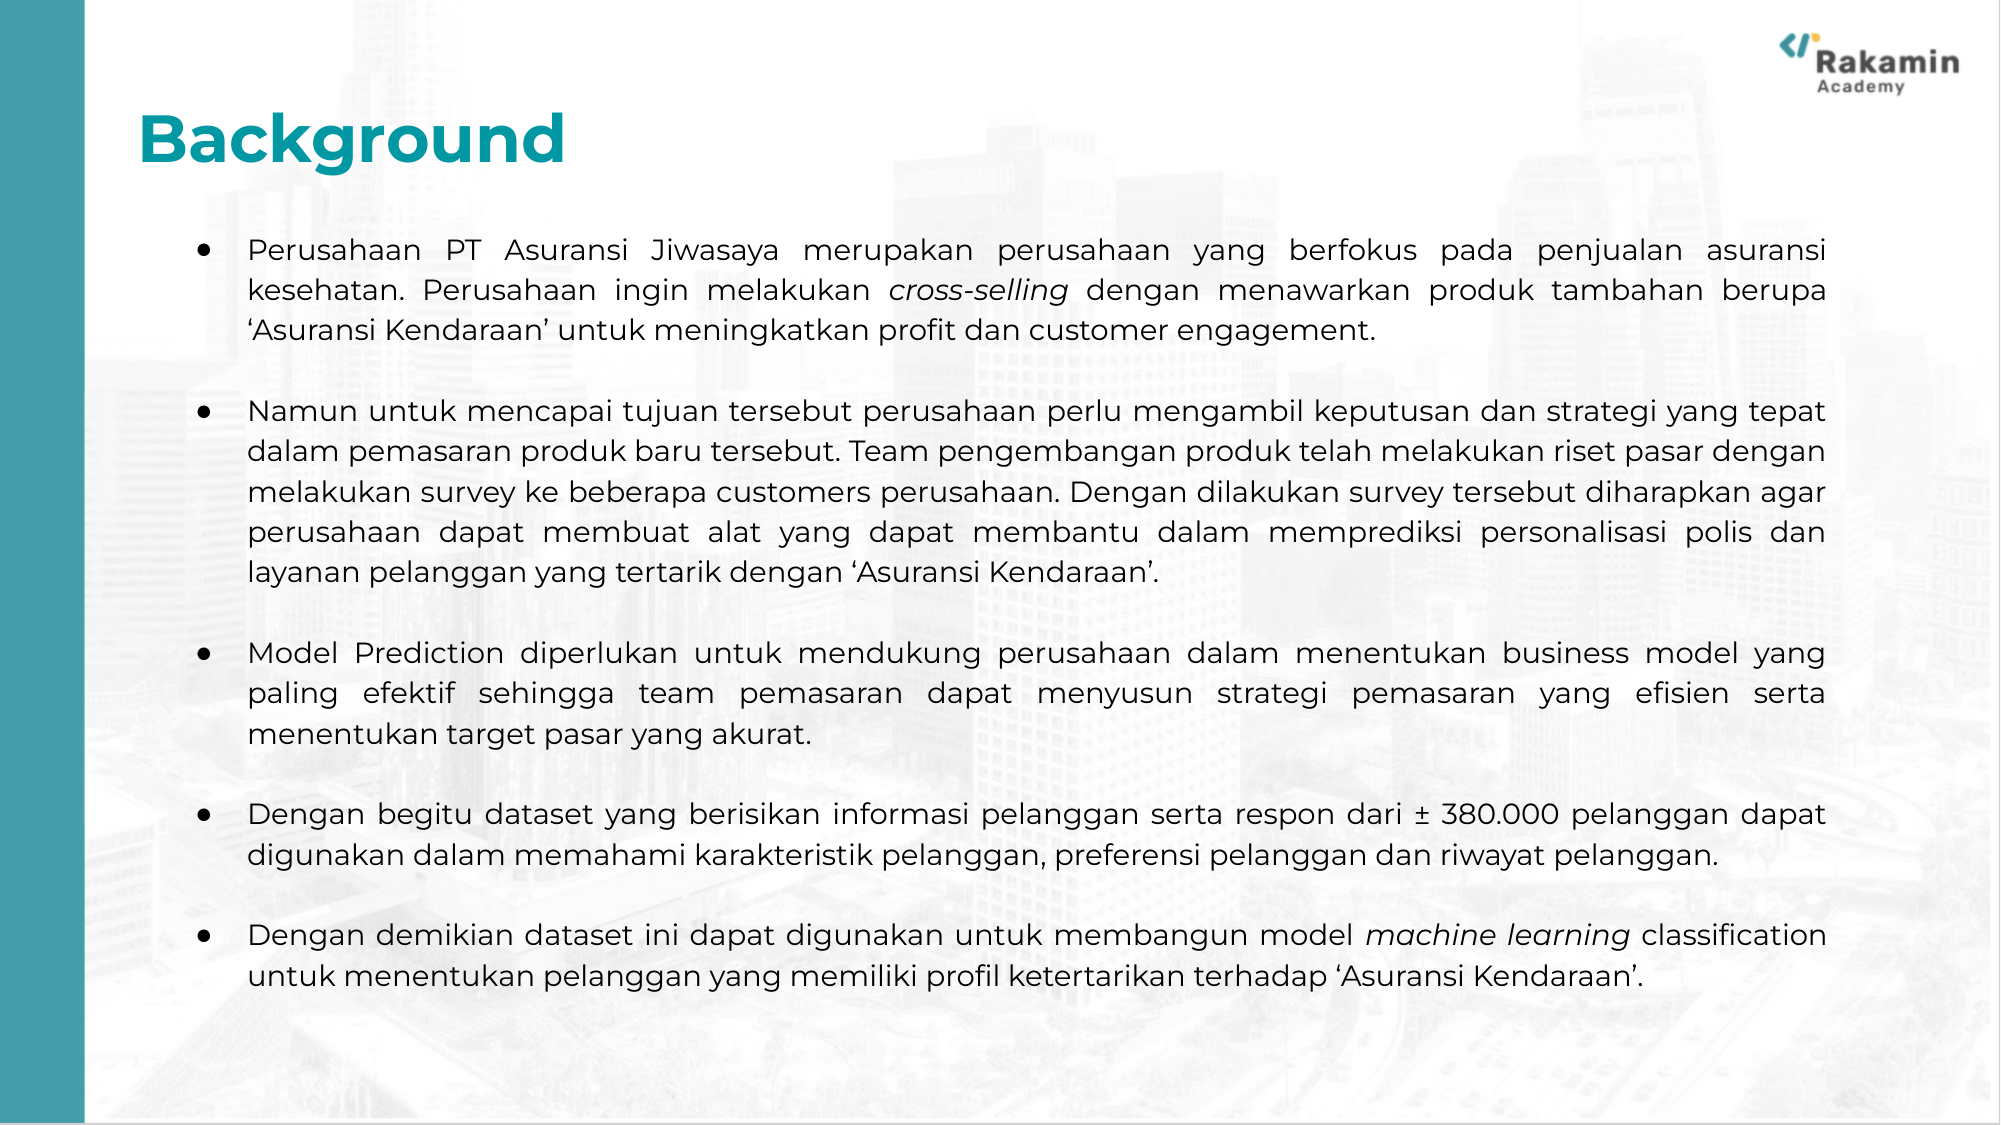

Background
Perusahaan PT Asuransi Jiwasaya merupakan perusahaan yang berfokus pada penjualan asuransi kesehatan. Perusahaan ingin melakukan cross-selling dengan menawarkan produk tambahan berupa ‘Asuransi Kendaraan’ untuk meningkatkan profit dan customer engagement.

Namun untuk mencapai tujuan tersebut perusahaan perlu mengambil keputusan dan strategi yang tepat dalam pemasaran produk baru tersebut. Team pengembangan produk telah melakukan riset pasar dengan melakukan survey ke beberapa customers perusahaan. Dengan dilakukan survey tersebut diharapkan agar perusahaan dapat membuat alat yang dapat membantu dalam memprediksi personalisasi polis dan layanan pelanggan yang tertarik dengan ‘Asuransi Kendaraan’.

Model Prediction diperlukan untuk mendukung perusahaan dalam menentukan business model yang paling efektif sehingga team pemasaran dapat menyusun strategi pemasaran yang efisien serta menentukan target pasar yang akurat.

Dengan begitu dataset yang berisikan informasi pelanggan serta respon dari ± 380.000 pelanggan dapat digunakan dalam memahami karakteristik pelanggan, preferensi pelanggan dan riwayat pelanggan.

Dengan demikian dataset ini dapat digunakan untuk membangun model machine learning classification untuk menentukan pelanggan yang memiliki profil ketertarikan terhadap ‘Asuransi Kendaraan’.